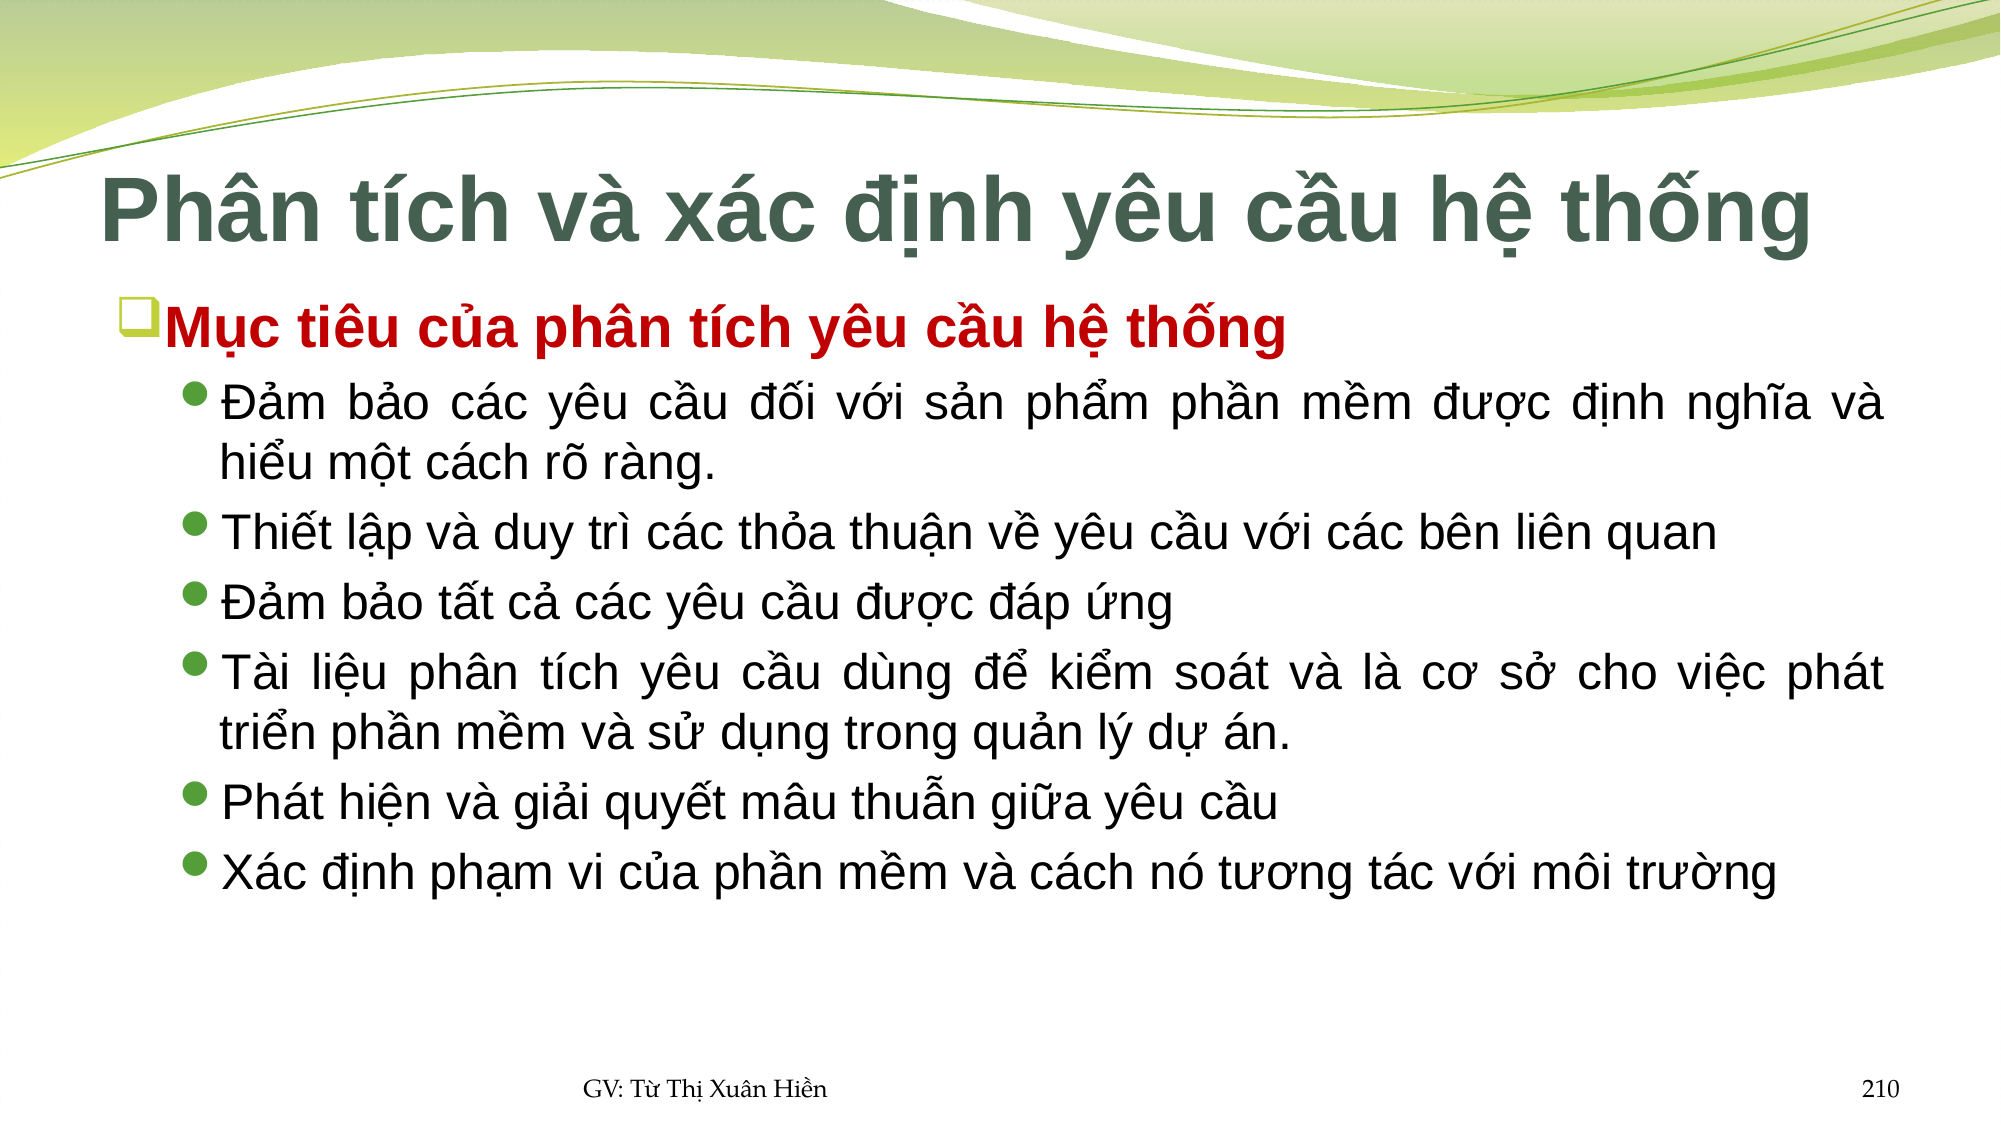

# Phân tích và xác định yêu cầu hệ thống
Mục tiêu của phân tích yêu cầu hệ thống
Đảm bảo các yêu cầu đối với sản phẩm phần mềm được định nghĩa và hiểu một cách rõ ràng.
Thiết lập và duy trì các thỏa thuận về yêu cầu với các bên liên quan
Đảm bảo tất cả các yêu cầu được đáp ứng
Tài liệu phân tích yêu cầu dùng để kiểm soát và là cơ sở cho việc phát triển phần mềm và sử dụng trong quản lý dự án.
Phát hiện và giải quyết mâu thuẫn giữa yêu cầu
Xác định phạm vi của phần mềm và cách nó tương tác với môi trường

GV: Từ Thị Xuân Hiền
210